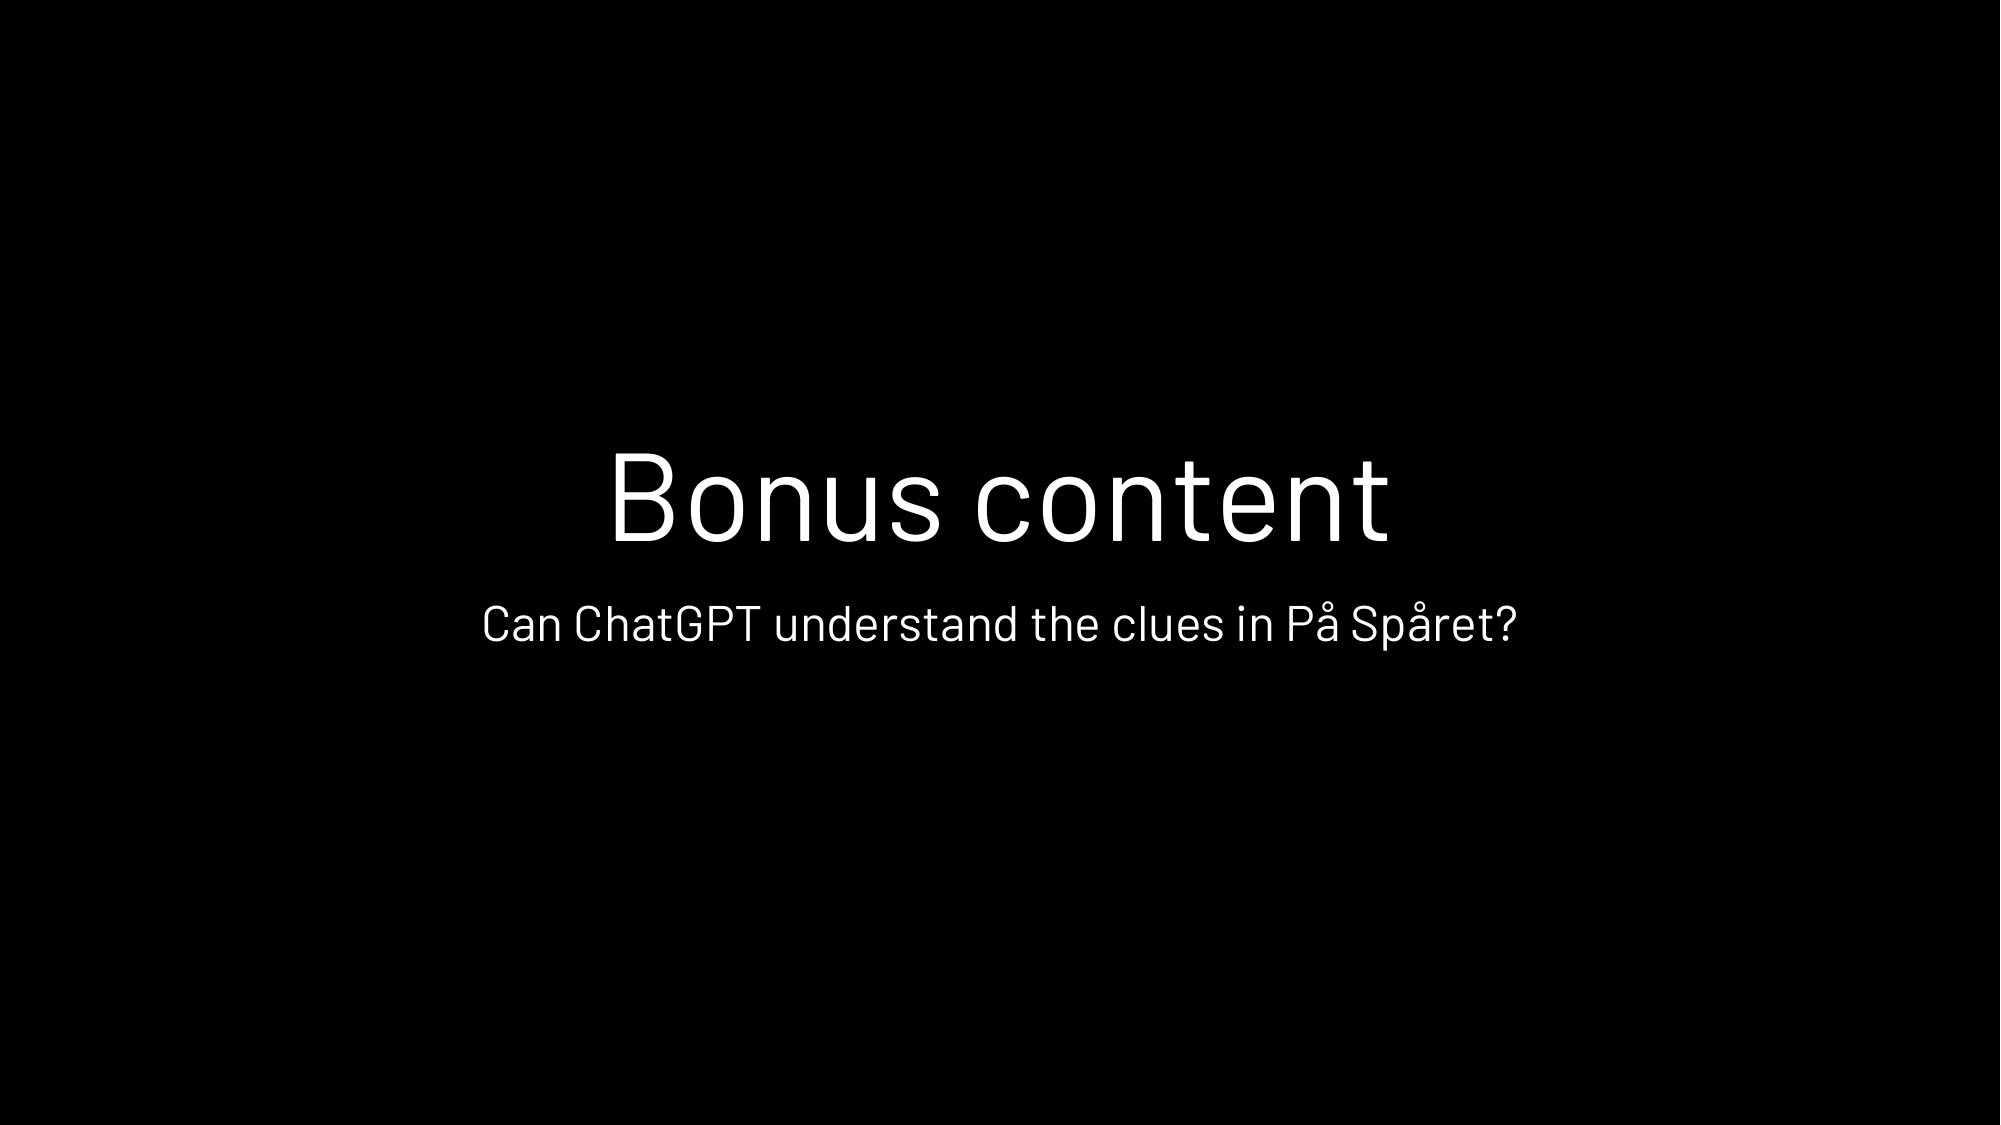

# Bonus content
Can ChatGPT understand the clues in På Spåret?